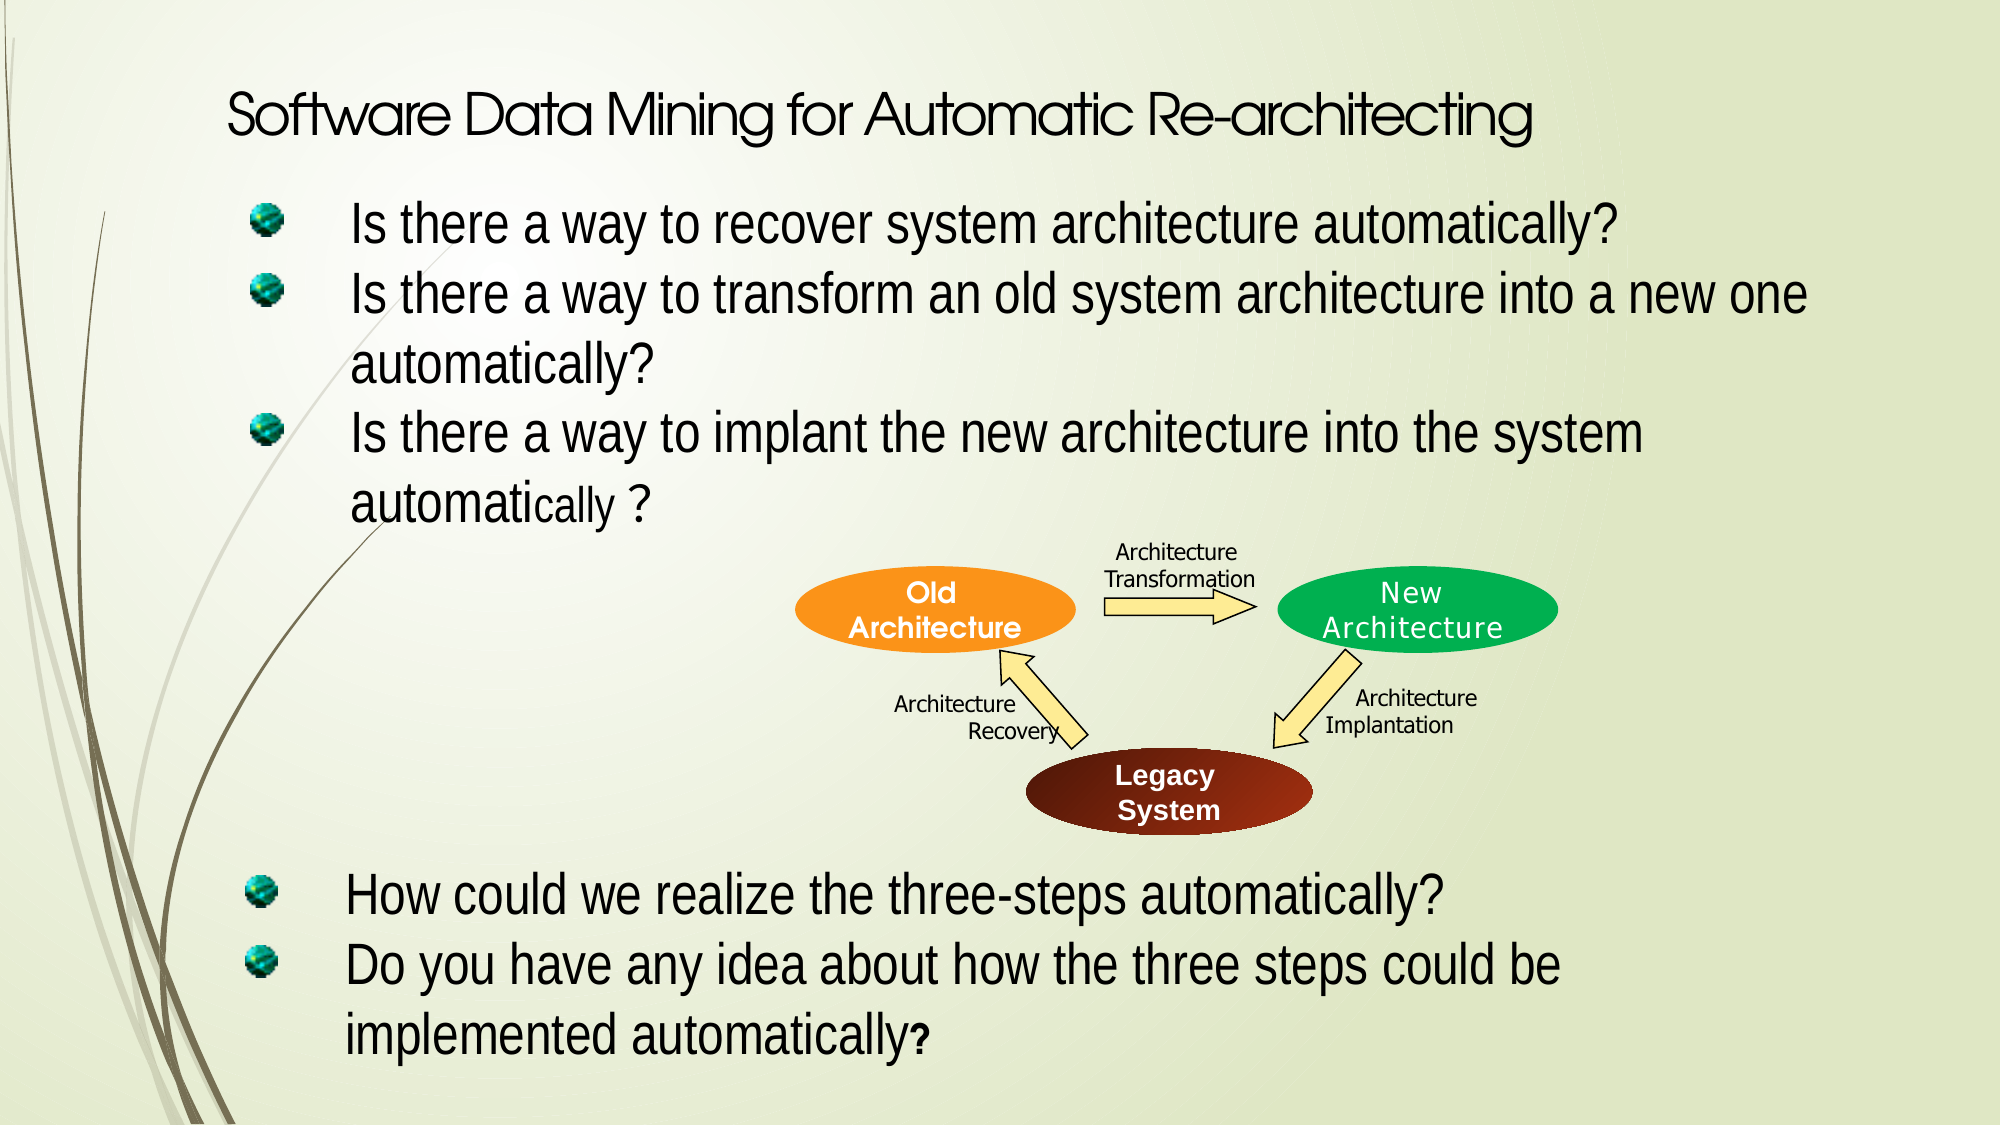

Software Data Mining for Automatic Re-architecting
Is there a way to recover system architecture automatically?
Is there a way to transform an old system architecture into a new one automatically?
Is there a way to implant the new architecture into the system automatically？

Architecture
Transformation
Old
Architecture
New
Architecture

         Architecture
Implantation
Architecture
     Recovery
Legacy
System
How could we realize the three-steps automatically?
Do you have any idea about how the three steps could be implemented automatically?